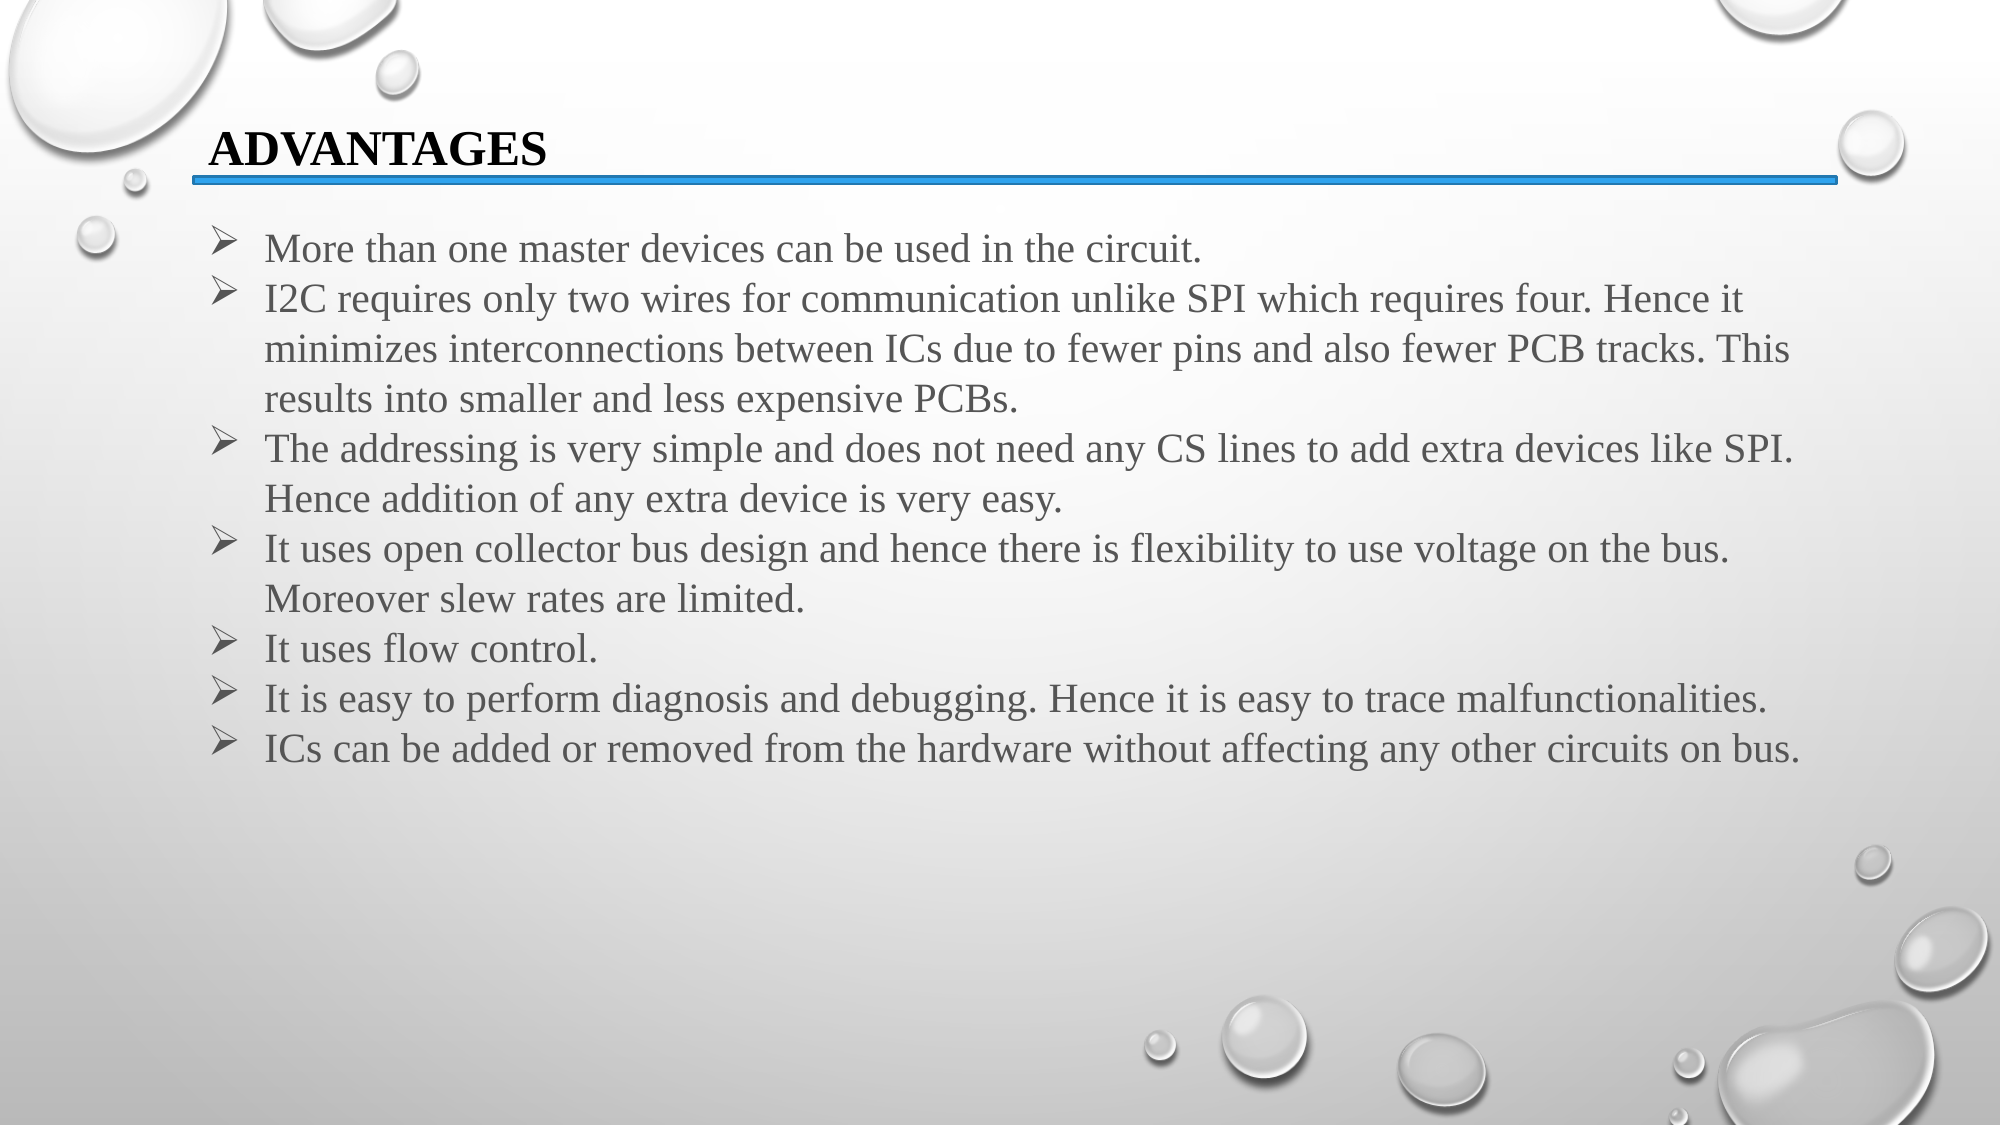

ADVANTAGES

More than one master devices can be used in the circuit.
I2C requires only two wires for communication unlike SPI which requires four. Hence it minimizes interconnections between ICs due to fewer pins and also fewer PCB tracks. This results into smaller and less expensive PCBs.
The addressing is very simple and does not need any CS lines to add extra devices like SPI. Hence addition of any extra device is very easy.
It uses open collector bus design and hence there is flexibility to use voltage on the bus. Moreover slew rates are limited.
It uses flow control.
It is easy to perform diagnosis and debugging. Hence it is easy to trace malfunctionalities.
ICs can be added or removed from the hardware without affecting any other circuits on bus.